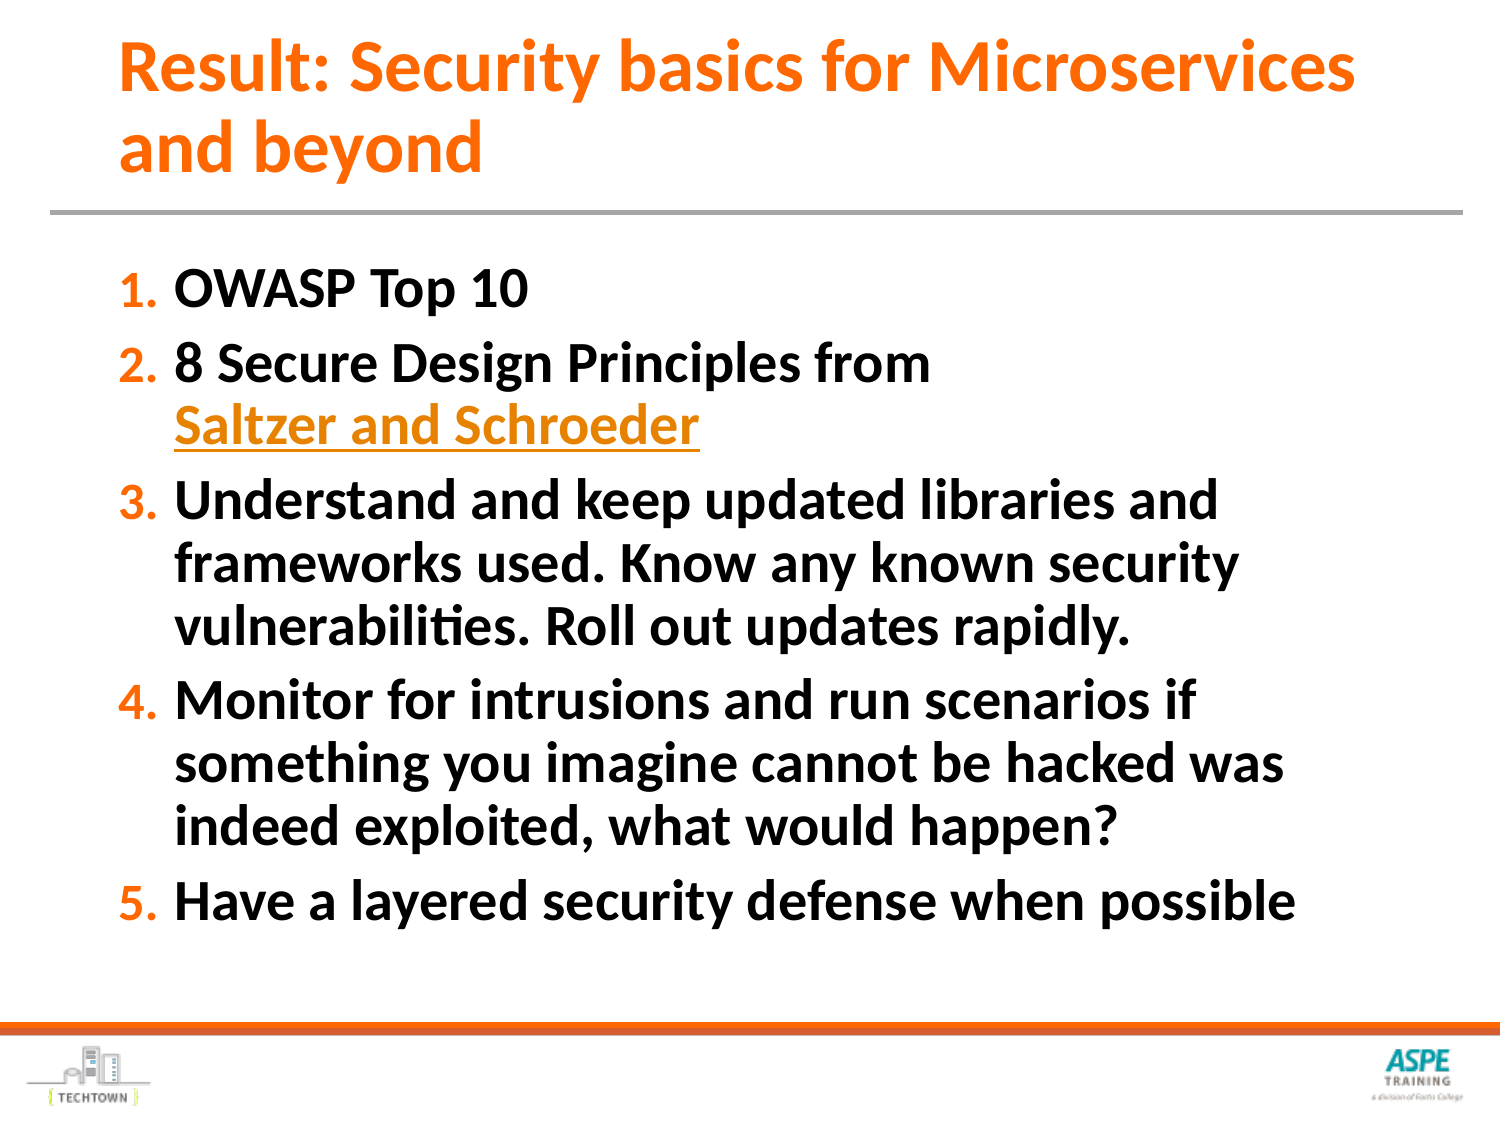

# Result: Security basics for Microservices and beyond
OWASP Top 10
8 Secure Design Principles from Saltzer and Schroeder
Understand and keep updated libraries and frameworks used. Know any known security vulnerabilities. Roll out updates rapidly.
Monitor for intrusions and run scenarios if something you imagine cannot be hacked was indeed exploited, what would happen?
Have a layered security defense when possible